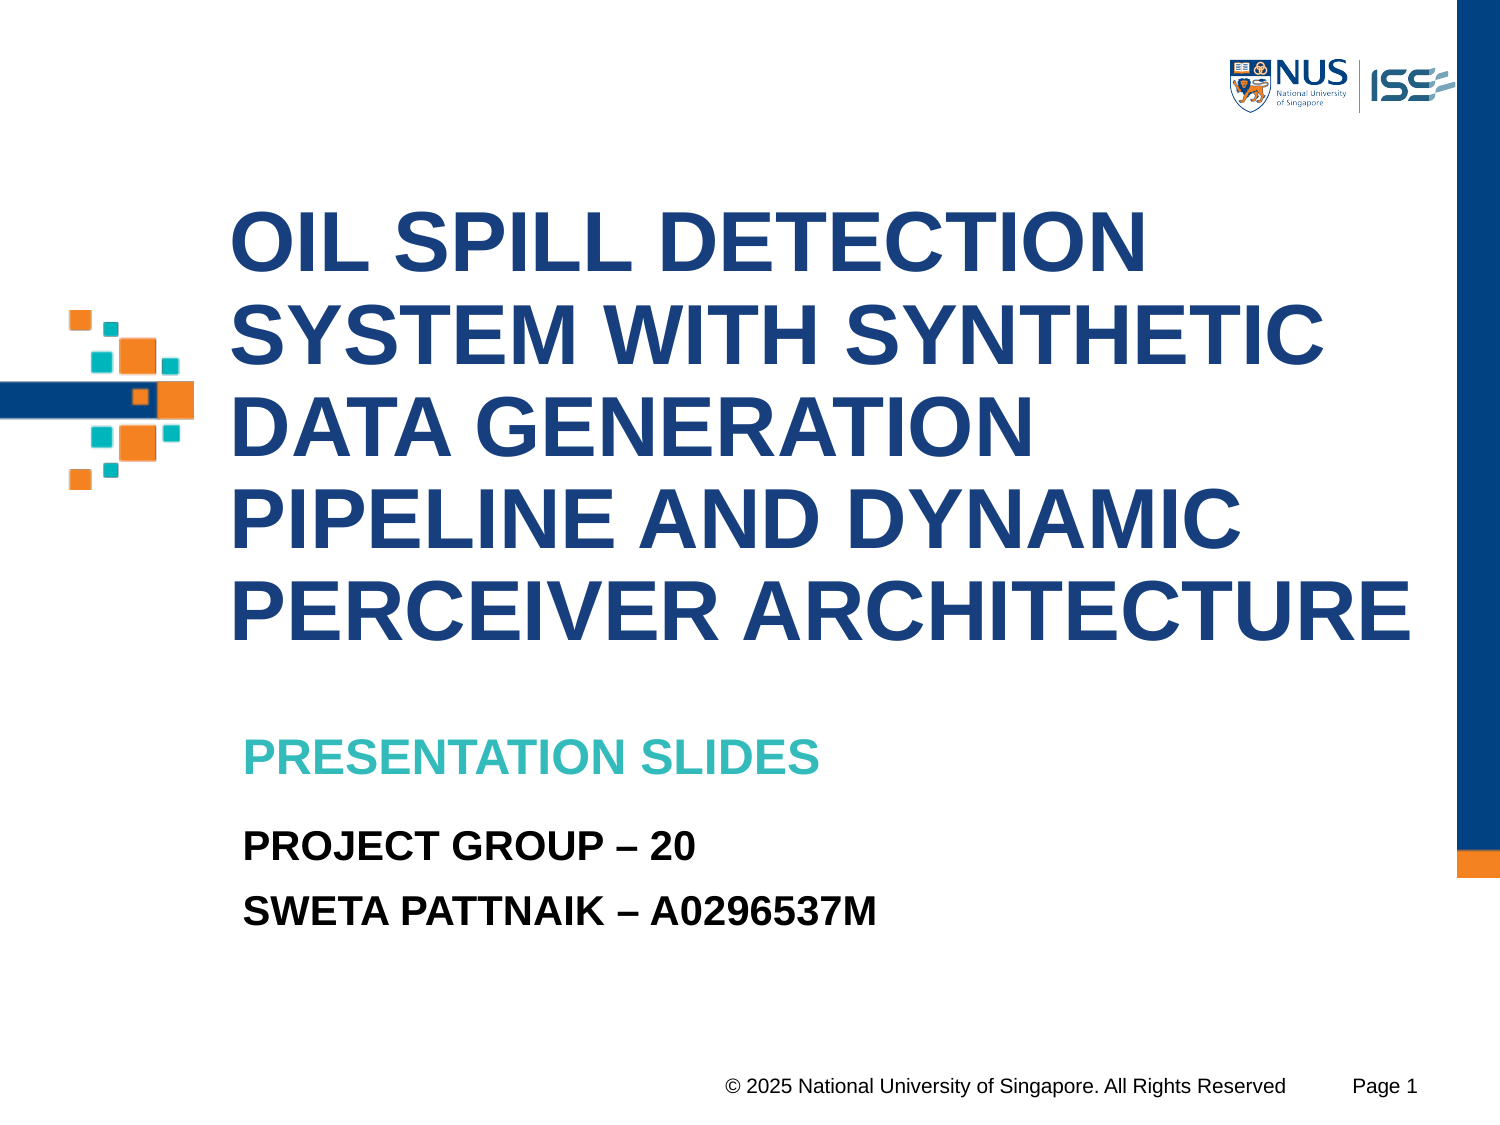

# OIL SPILL DETECTION SYSTEM with synthetic data generation pipeline and dynamic perceiver architecture
Presentation SLIDES
PROJECT GROUP – 20
SWETA PATTNAIK – A0296537M